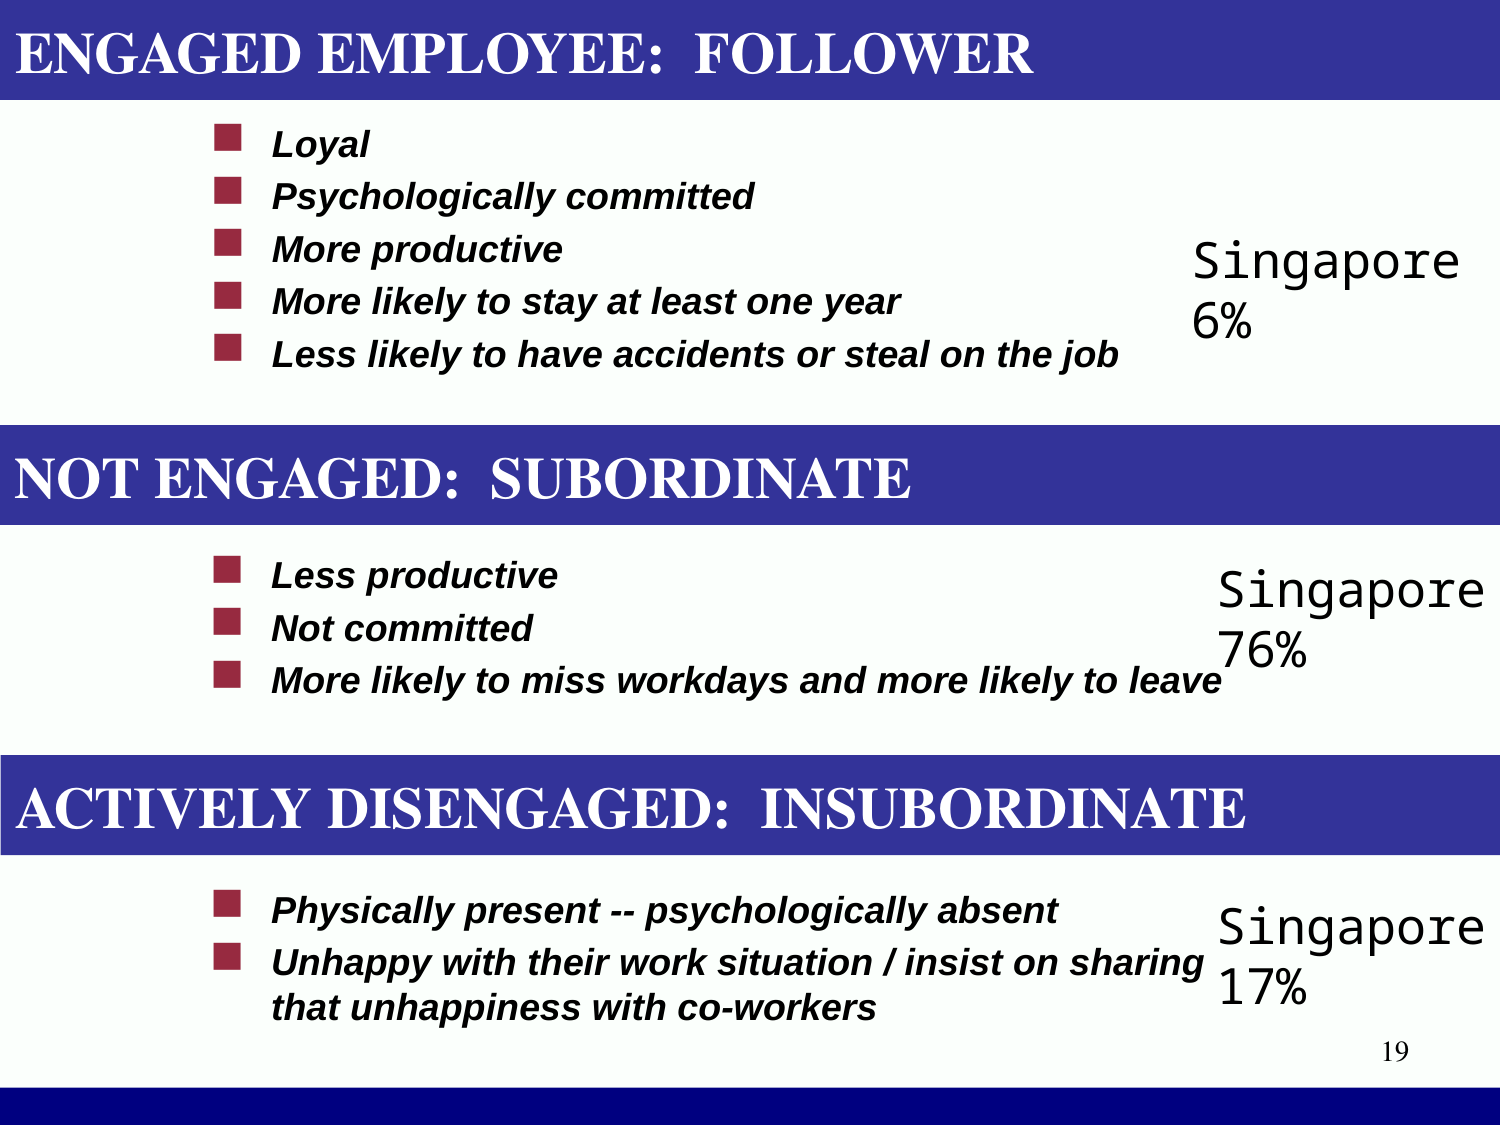

# ENGAGED EMPLOYEE:  FOLLOWER
Loyal
Psychologically committed
More productive
More likely to stay at least one year
Less likely to have accidents or steal on the job
Singapore
6%
NOT ENGAGED:  SUBORDINATE

Less productive
Not committed
More likely to miss workdays and more likely to leave
Singapore
76%
ACTIVELY DISENGAGED:  INSUBORDINATE
Physically present -- psychologically absent
Unhappy with their work situation / insist on sharing that unhappiness with co-workers
Singapore
17%
19